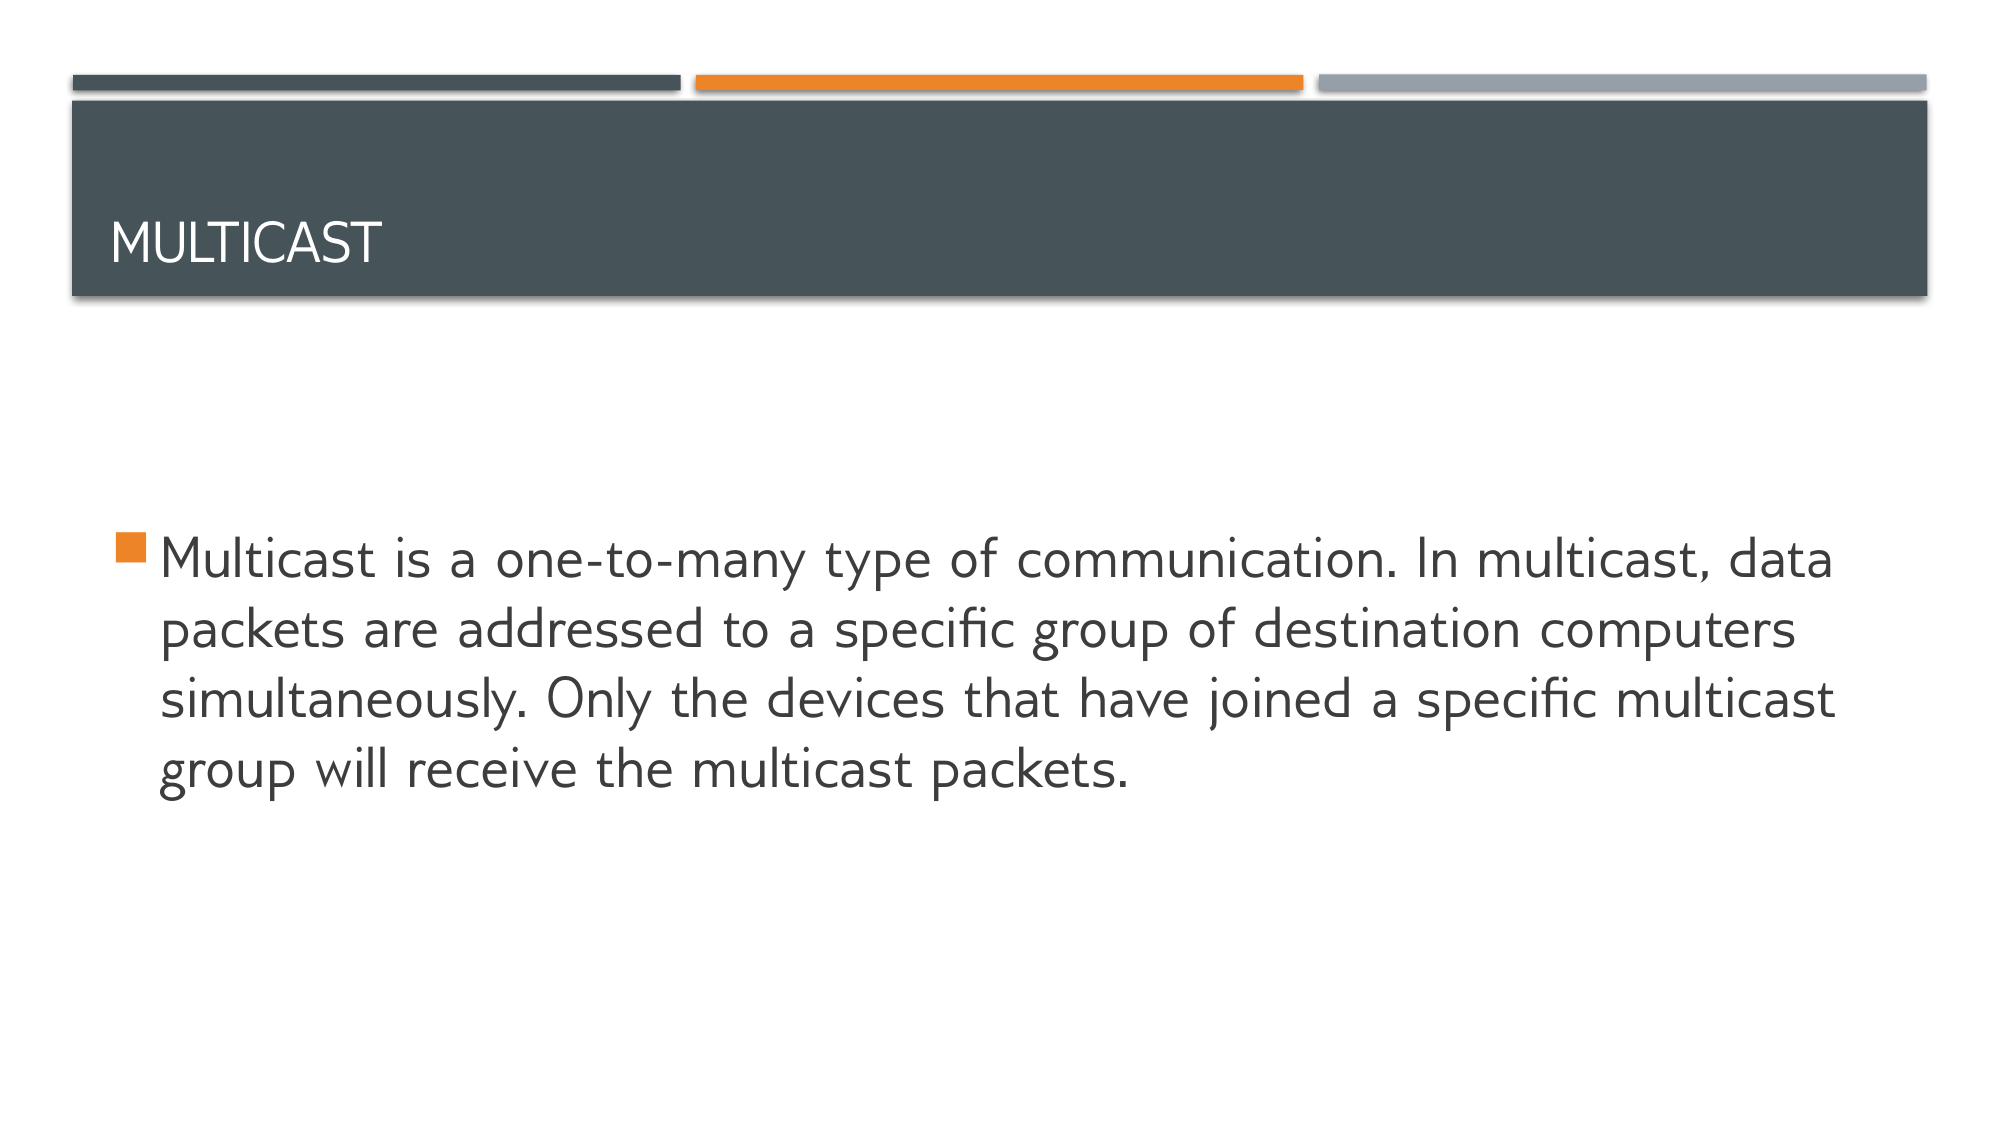

# Multicast
Multicast is a one-to-many type of communication. In multicast, data packets are addressed to a specific group of destination computers simultaneously. Only the devices that have joined a specific multicast group will receive the multicast packets.